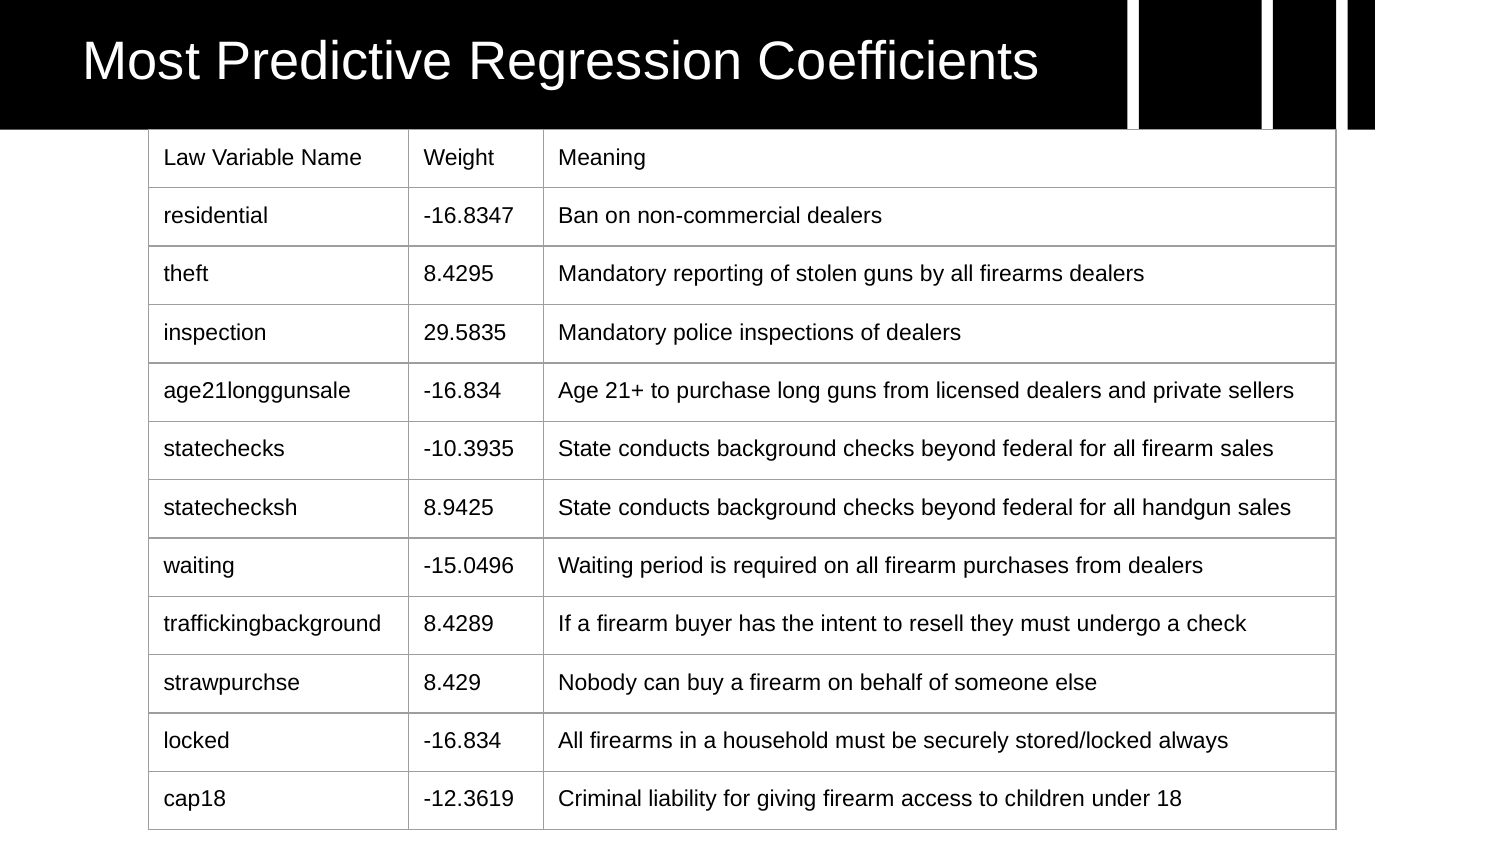

Most Predictive Regression Coefficients
| Law Variable Name | Weight | Meaning |
| --- | --- | --- |
| residential | -16.8347 | Ban on non-commercial dealers |
| theft | 8.4295 | Mandatory reporting of stolen guns by all firearms dealers |
| inspection | 29.5835 | Mandatory police inspections of dealers |
| age21longgunsale | -16.834 | Age 21+ to purchase long guns from licensed dealers and private sellers |
| statechecks | -10.3935 | State conducts background checks beyond federal for all firearm sales |
| statechecksh | 8.9425 | State conducts background checks beyond federal for all handgun sales |
| waiting | -15.0496 | Waiting period is required on all firearm purchases from dealers |
| traffickingbackground | 8.4289 | If a firearm buyer has the intent to resell they must undergo a check |
| strawpurchse | 8.429 | Nobody can buy a firearm on behalf of someone else |
| locked | -16.834 | All firearms in a household must be securely stored/locked always |
| cap18 | -12.3619 | Criminal liability for giving firearm access to children under 18 |